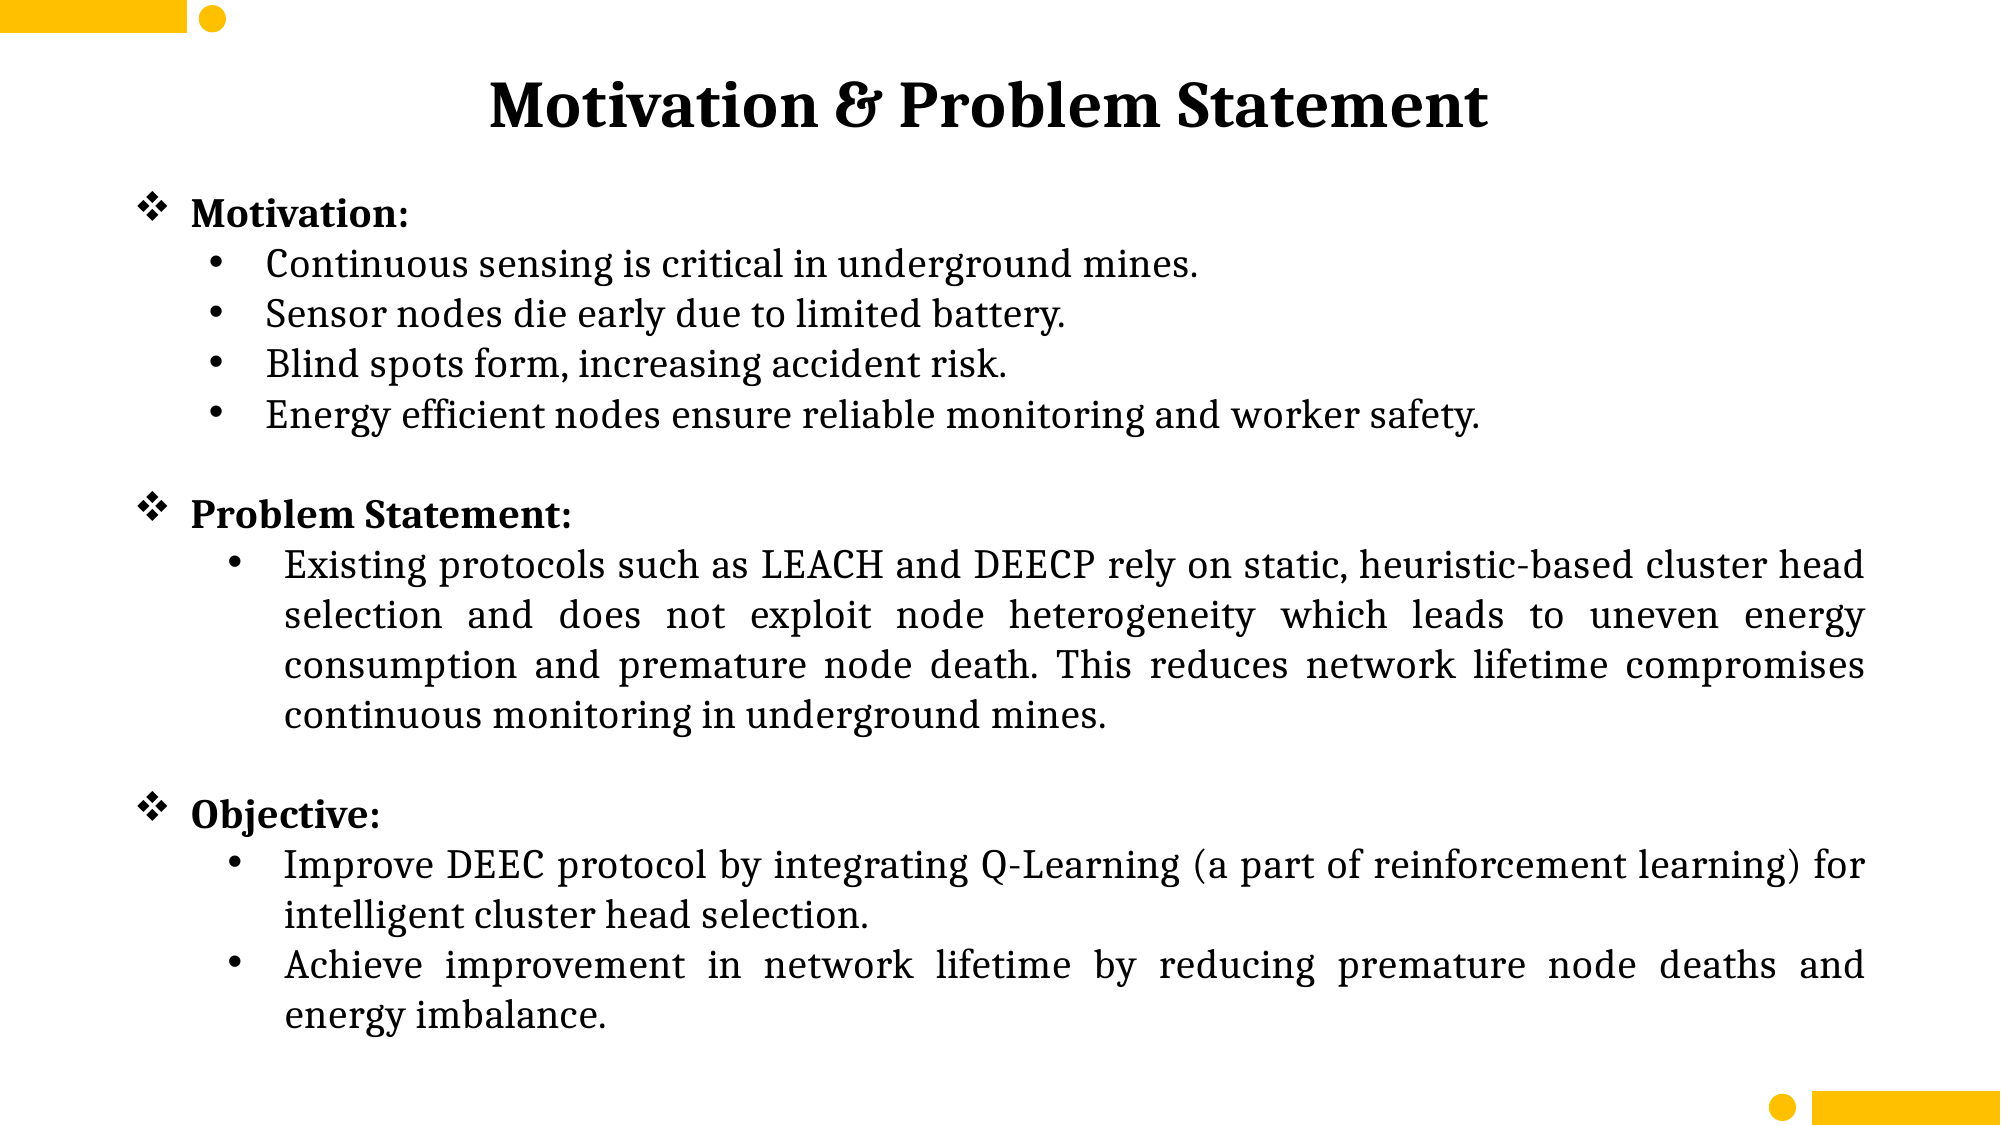

Motivation & Problem Statement
Motivation:
Continuous sensing is critical in underground mines.
Sensor nodes die early due to limited battery.
Blind spots form, increasing accident risk.
Energy efficient nodes ensure reliable monitoring and worker safety.

Problem Statement:
Existing protocols such as LEACH and DEECP rely on static, heuristic-based cluster head selection and does not exploit node heterogeneity which leads to uneven energy consumption and premature node death. This reduces network lifetime compromises continuous monitoring in underground mines.

Objective:
Improve DEEC protocol by integrating Q-Learning (a part of reinforcement learning) for intelligent cluster head selection.
Achieve improvement in network lifetime by reducing premature node deaths and energy imbalance.